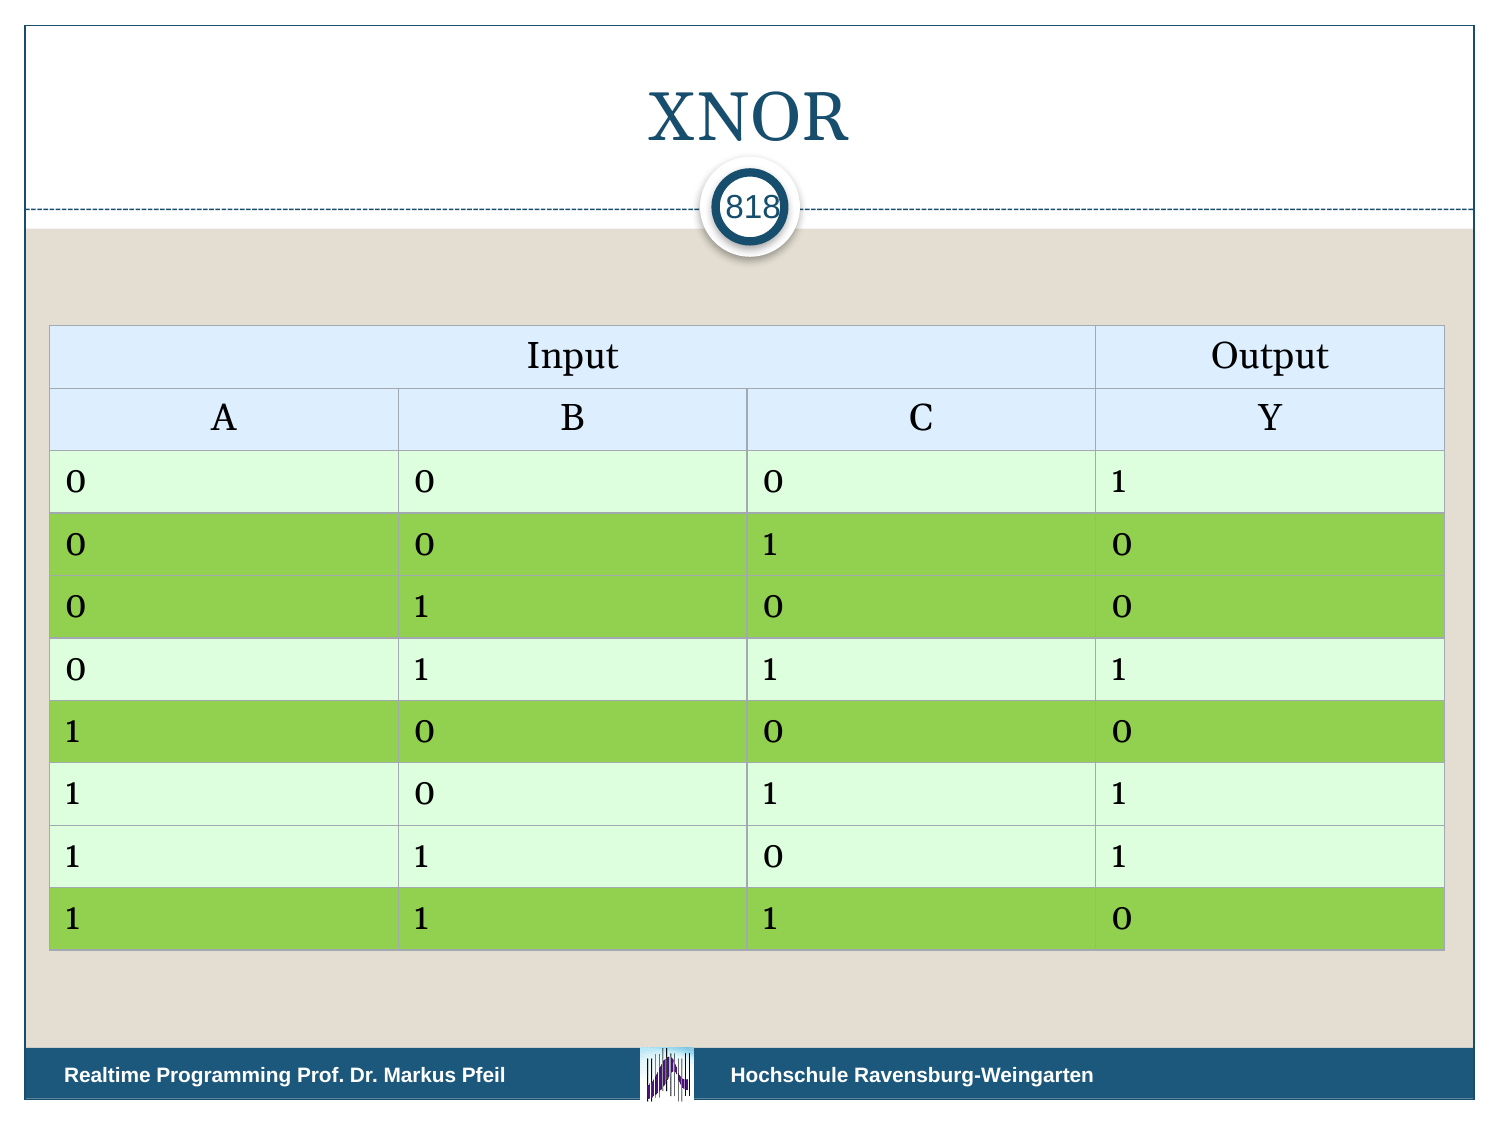

# XNOR
818
| Input |  |  | Output |
| --- | --- | --- | --- |
| A | B | C | Y |
| 0 | 0 | 0 | 1 |
| 0 | 0 | 1 | 0 |
| 0 | 1 | 0 | 0 |
| 0 | 1 | 1 | 1 |
| 1 | 0 | 0 | 0 |
| 1 | 0 | 1 | 1 |
| 1 | 1 | 0 | 1 |
| 1 | 1 | 1 | 0 |
Realtime Programming Prof. Dr. Markus Pfeil